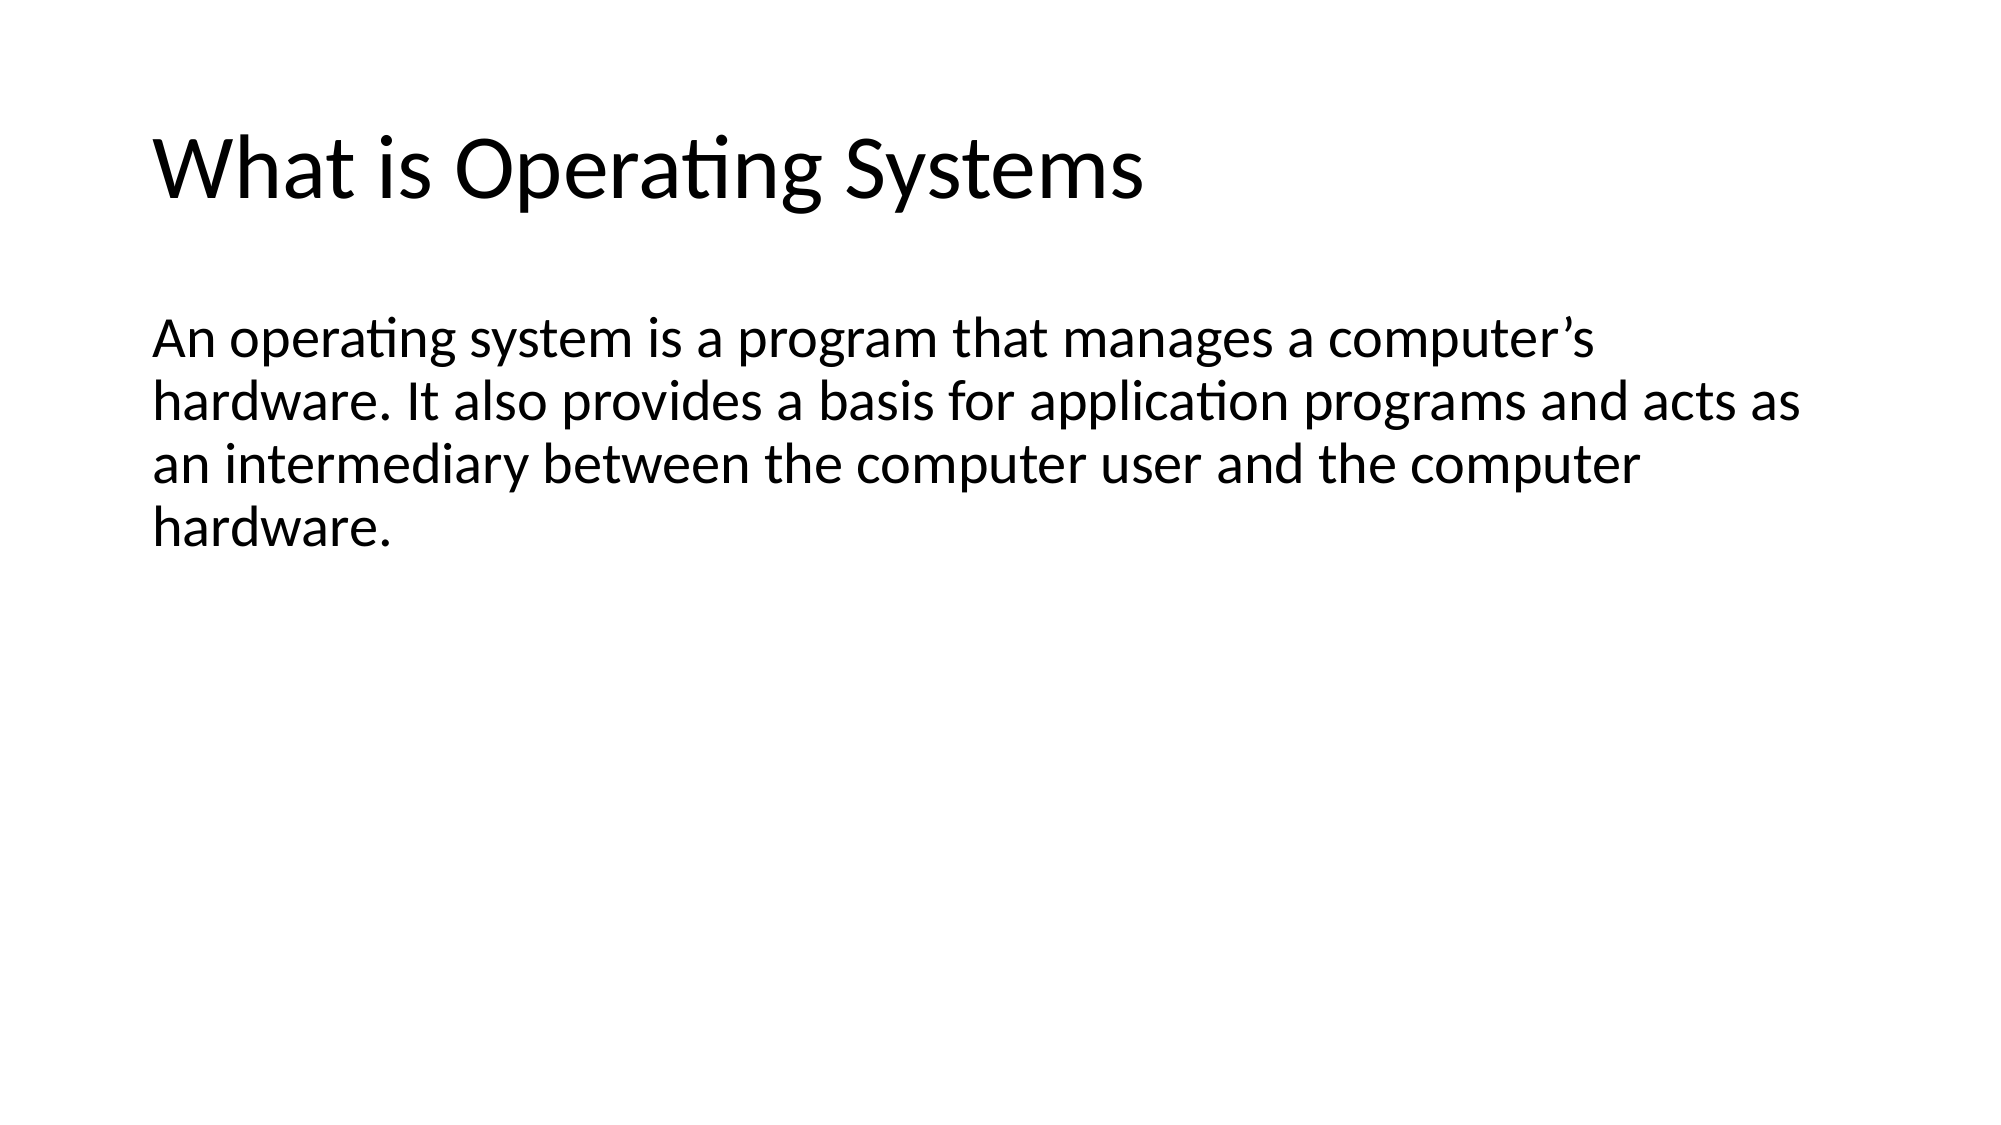

# What is Operating Systems
An operating system is a program that manages a computer’s hardware. It also provides a basis for application programs and acts as an intermediary between the computer user and the computer hardware.